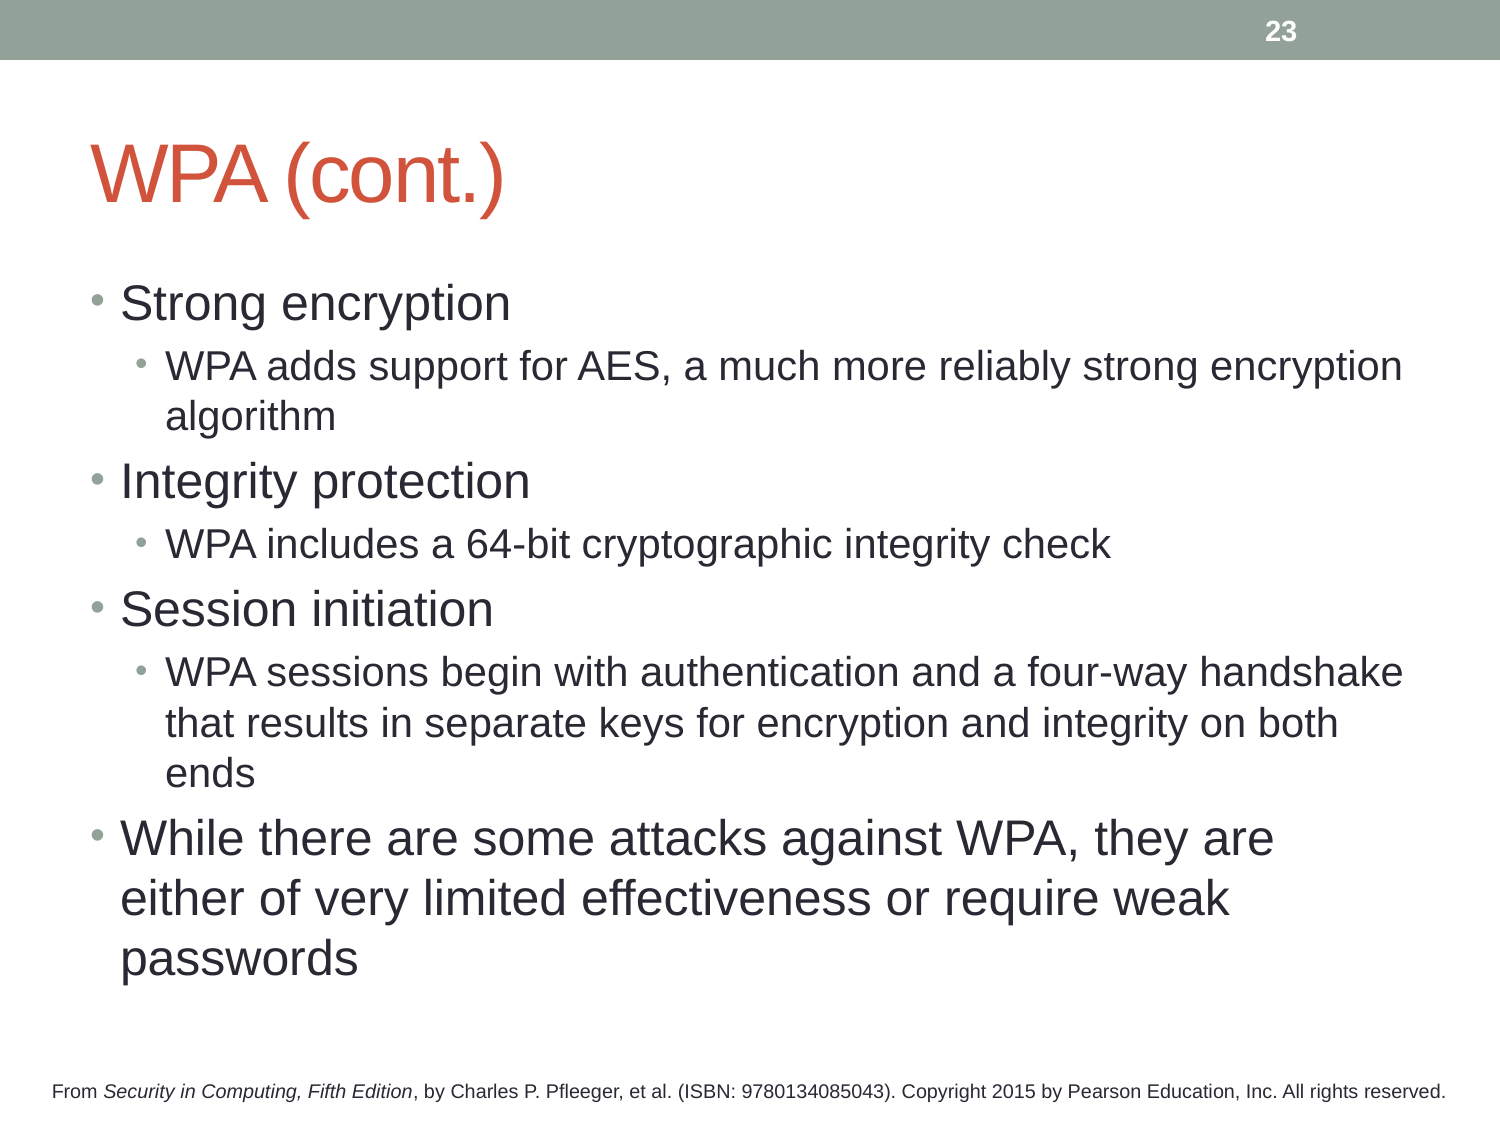

23
# WPA (cont.)
Strong encryption
WPA adds support for AES, a much more reliably strong encryption algorithm
Integrity protection
WPA includes a 64-bit cryptographic integrity check
Session initiation
WPA sessions begin with authentication and a four-way handshake that results in separate keys for encryption and integrity on both ends
While there are some attacks against WPA, they are either of very limited effectiveness or require weak passwords

From Security in Computing, Fifth Edition, by Charles P. Pfleeger, et al. (ISBN: 9780134085043). Copyright 2015 by Pearson Education, Inc. All rights reserved.